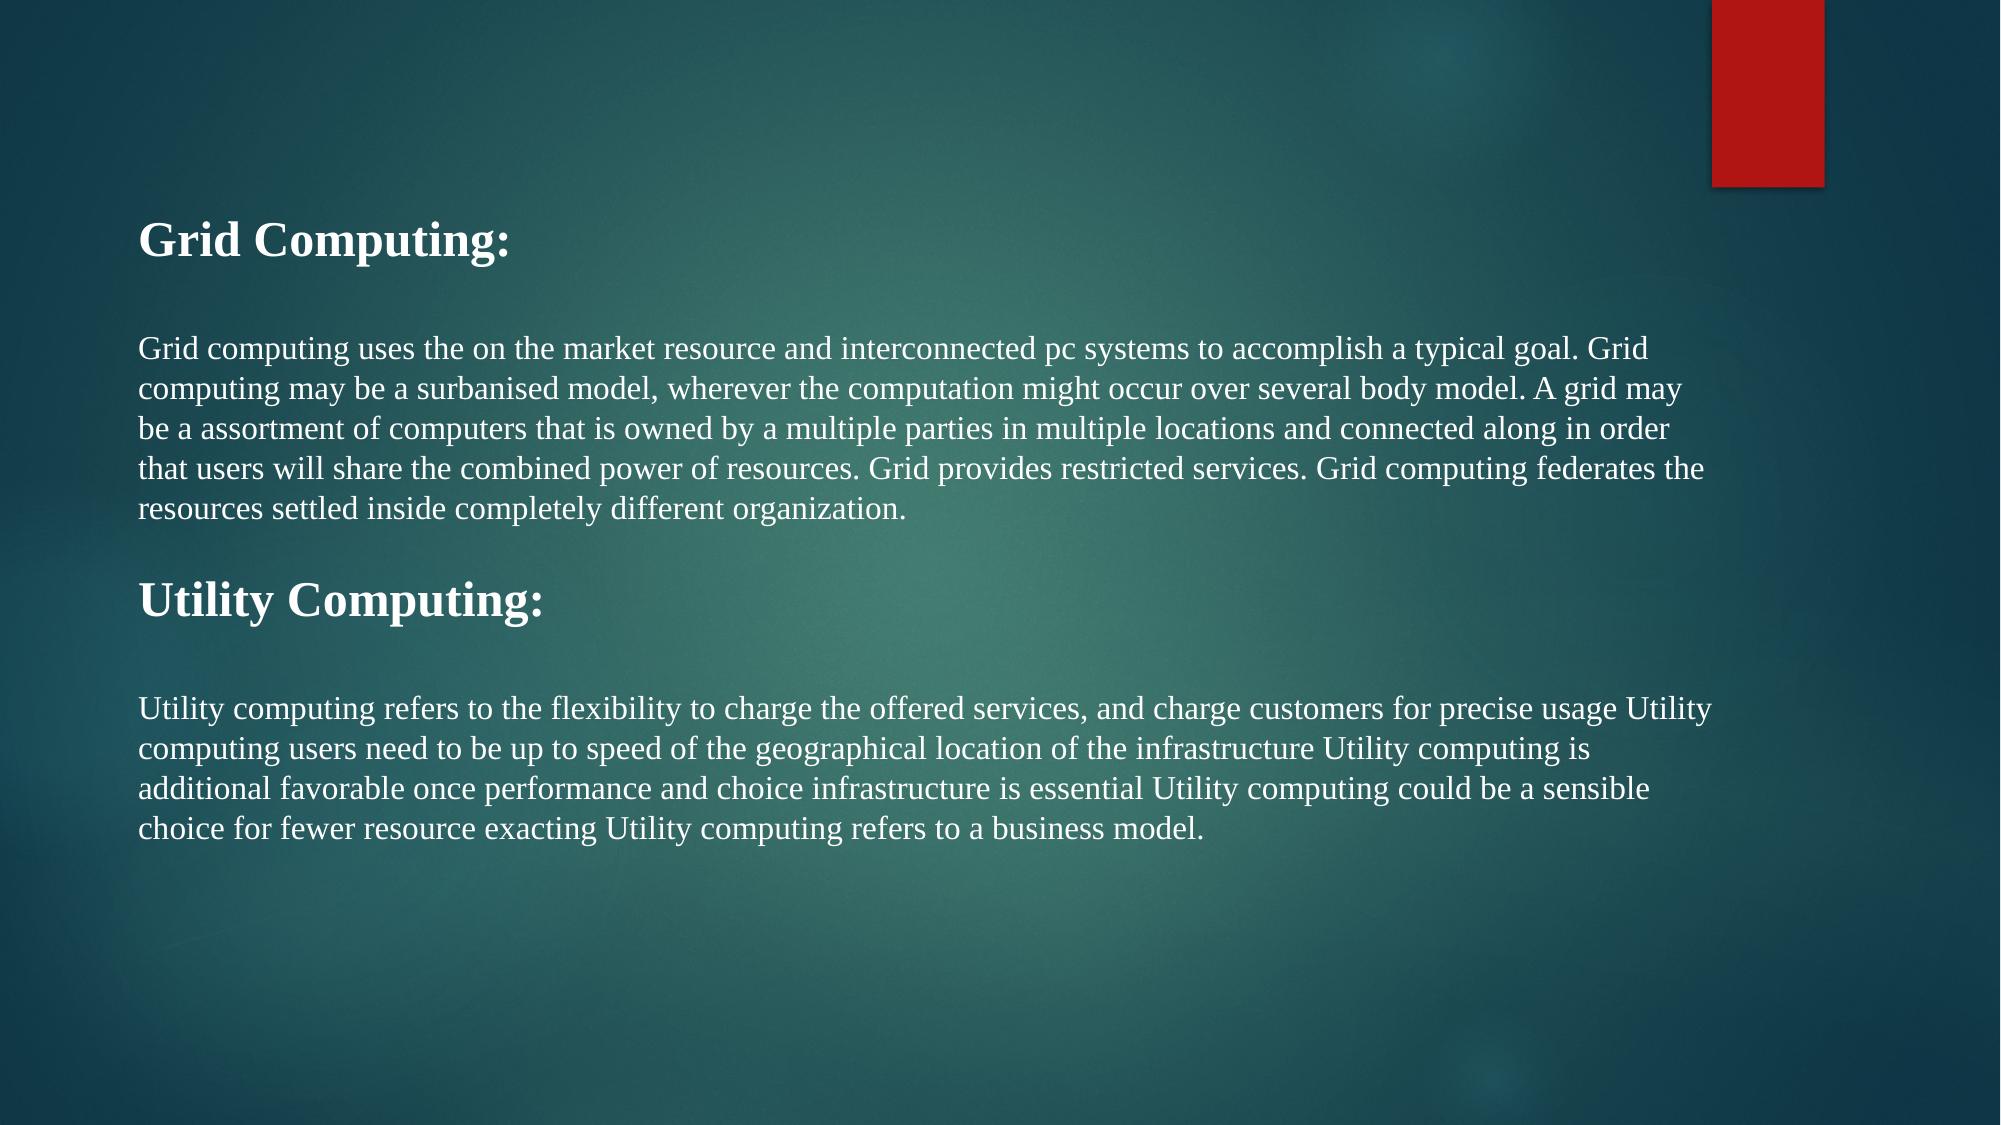

Grid Computing:

Grid computing uses the on the market resource and interconnected pc systems to accomplish a typical goal. Grid
computing may be a surbanised model, wherever the computation might occur over several body model. A grid may be a assortment of computers that is owned by a multiple parties in multiple locations and connected along in order that users will share the combined power of resources. Grid provides restricted services. Grid computing federates the resources settled inside completely different organization.

Utility Computing:

Utility computing refers to the flexibility to charge the offered services, and charge customers for precise usage Utility computing users need to be up to speed of the geographical location of the infrastructure Utility computing is additional favorable once performance and choice infrastructure is essential Utility computing could be a sensible choice for fewer resource exacting Utility computing refers to a business model.